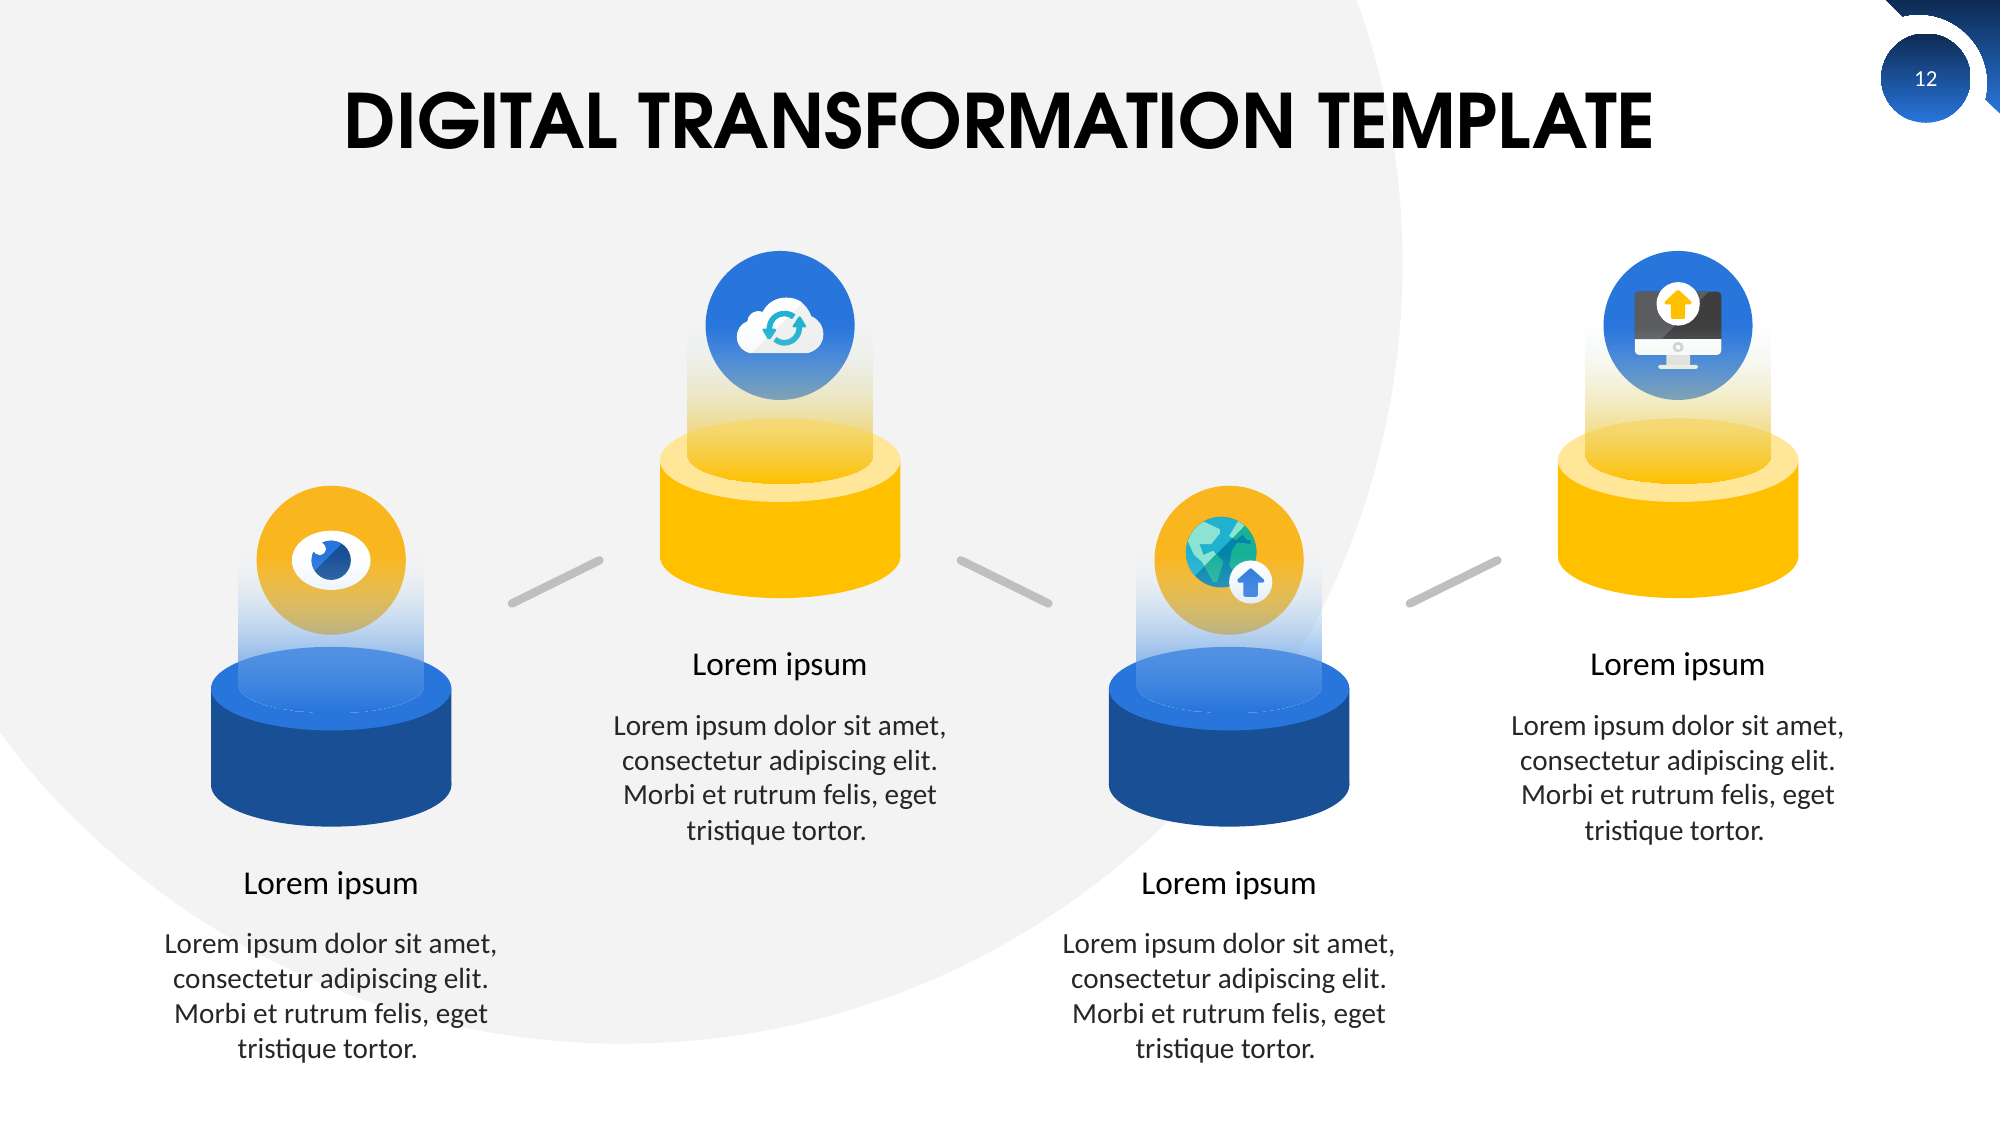

12
# DIGITAL TRANSFORMATION TEMPLATE

Lorem ipsum
Lorem ipsum dolor sit amet, consectetur adipiscing elit. Morbi et rutrum felis, eget tristique tortor.
Lorem ipsum
Lorem ipsum dolor sit amet, consectetur adipiscing elit. Morbi et rutrum felis, eget tristique tortor.

Lorem ipsum
Lorem ipsum dolor sit amet, consectetur adipiscing elit. Morbi et rutrum felis, eget tristique tortor.
Lorem ipsum
Lorem ipsum dolor sit amet, consectetur adipiscing elit. Morbi et rutrum felis, eget tristique tortor.